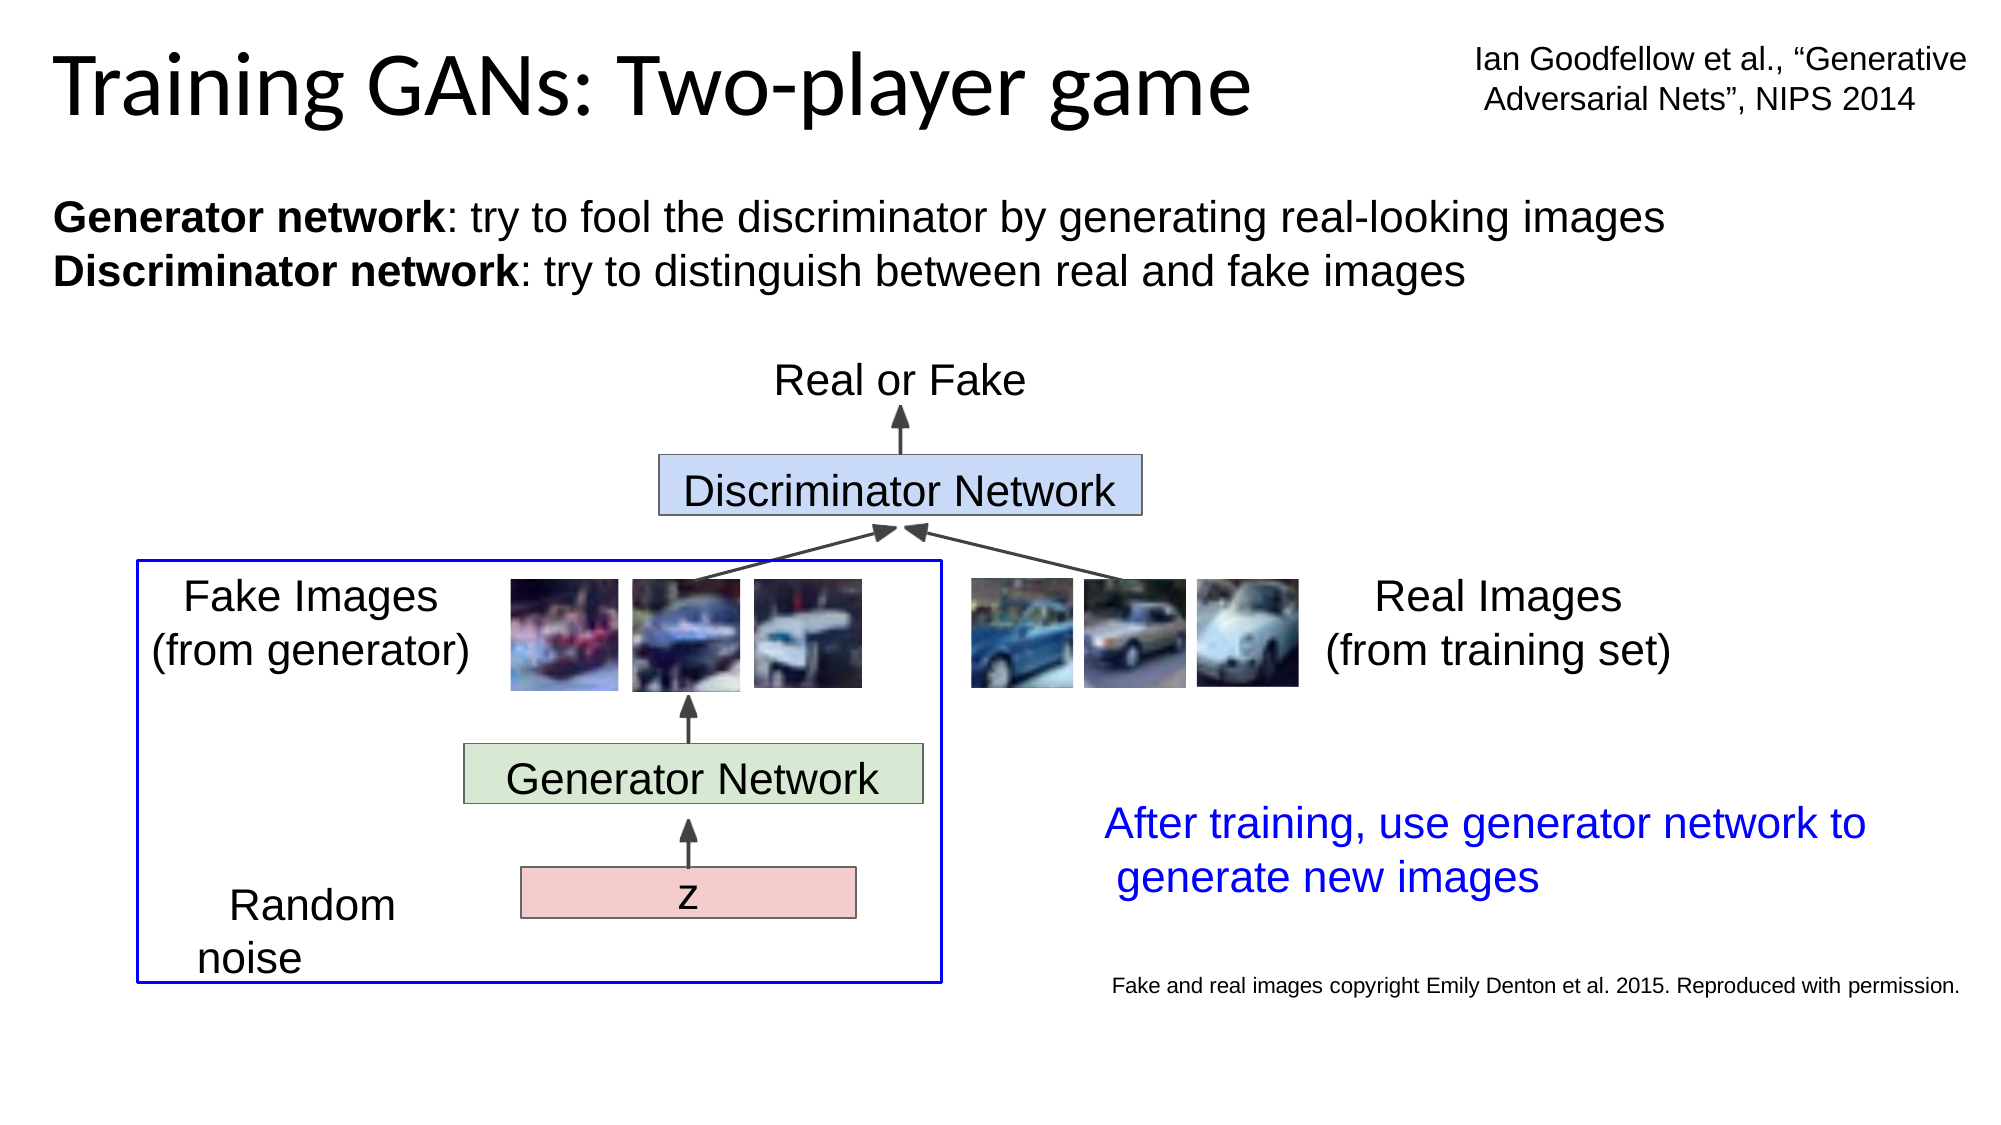

# Training GANs: Two-player game
Ian Goodfellow et al., “Generative  Adversarial Nets”, NIPS 2014
Generator network: try to fool the discriminator by generating real-looking images
Discriminator network: try to distinguish between real and fake images

Real or Fake

Discriminator Network

Fake Images  (from generator)

Random noise
Real Images  (from training set)

Generator Network
After training, use generator network to  generate new images

z
Fake and real images copyright Emily Denton et al. 2015. Reproduced with permission.
55
Lecture 13 -
May 18, 2017
Fei-Fei Li & Justin Johnson & Serena Yeung